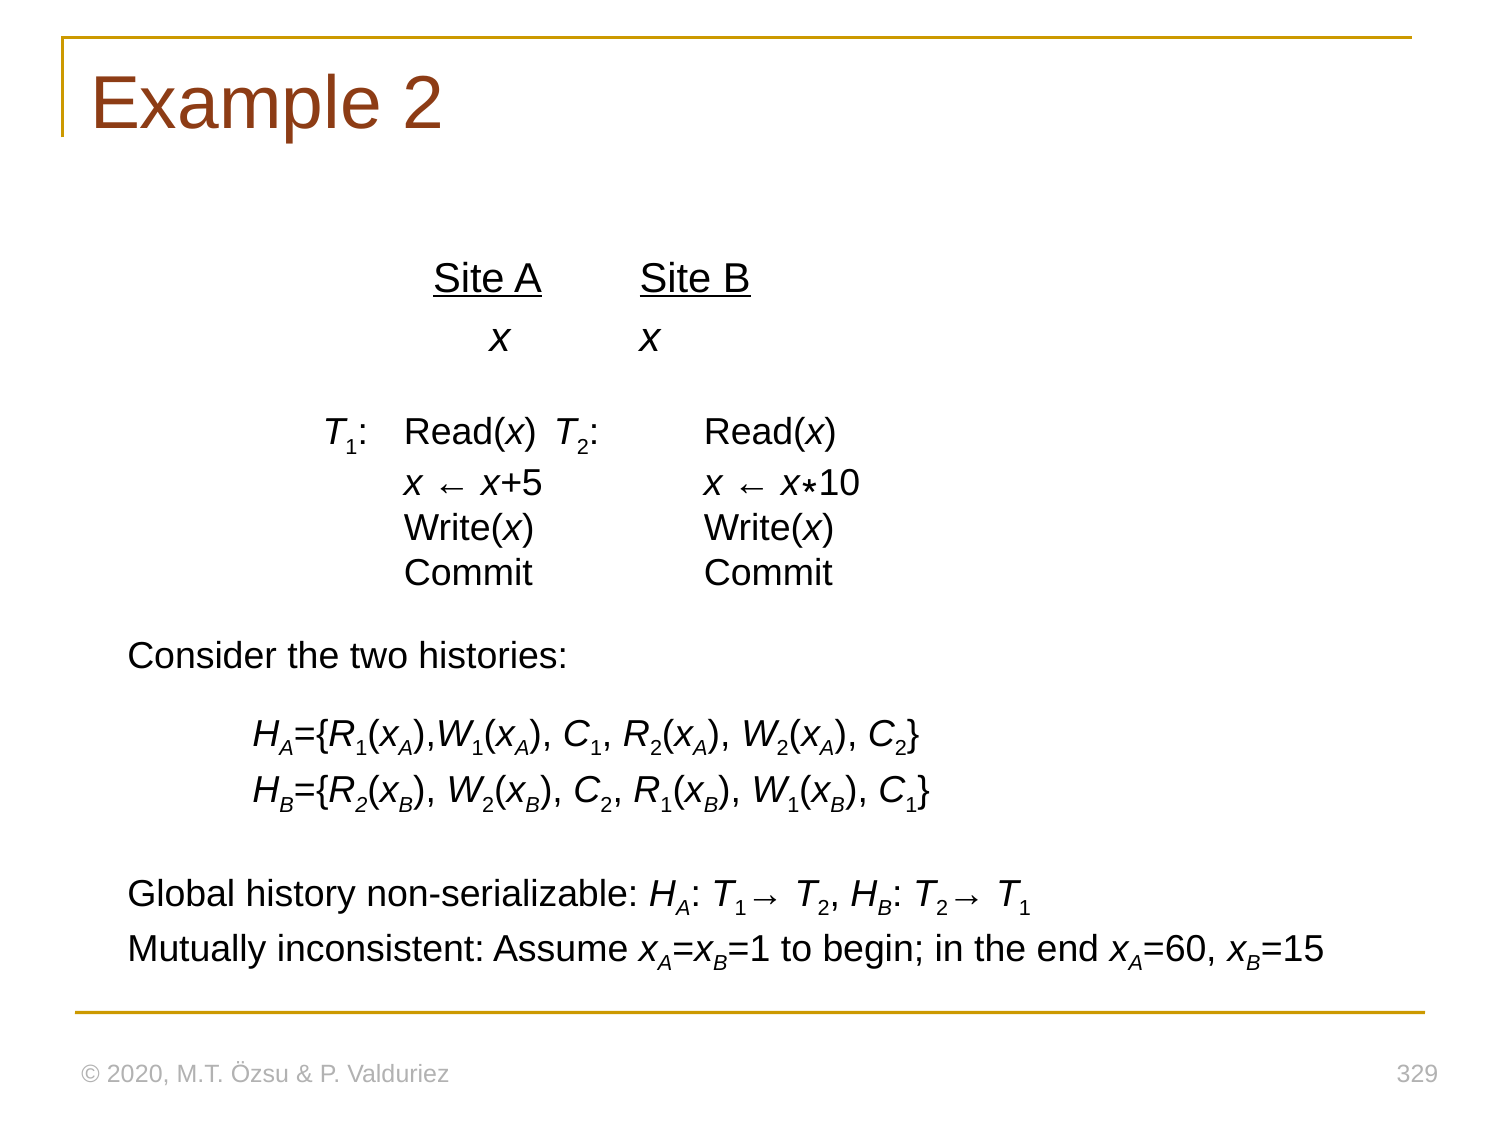

# Example 2
Site A	Site B
	x	x
T1:	Read(x)	T2:	Read(x)
	x ← x+5 		x ← x∗10
	Write(x)		Write(x)
	Commit 		Commit
Consider the two histories:
HA={R1(xA),W1(xA), C1, R2(xA), W2(xA), C2}
HB={R2(xB), W2(xB), C2, R1(xB), W1(xB), C1}
Global history non-serializable: HA: T1→ T2, HB: T2→ T1
Mutually inconsistent: Assume xA=xB=1 to begin; in the end xA=60, xB=15
© 2020, M.T. Özsu & P. Valduriez
329